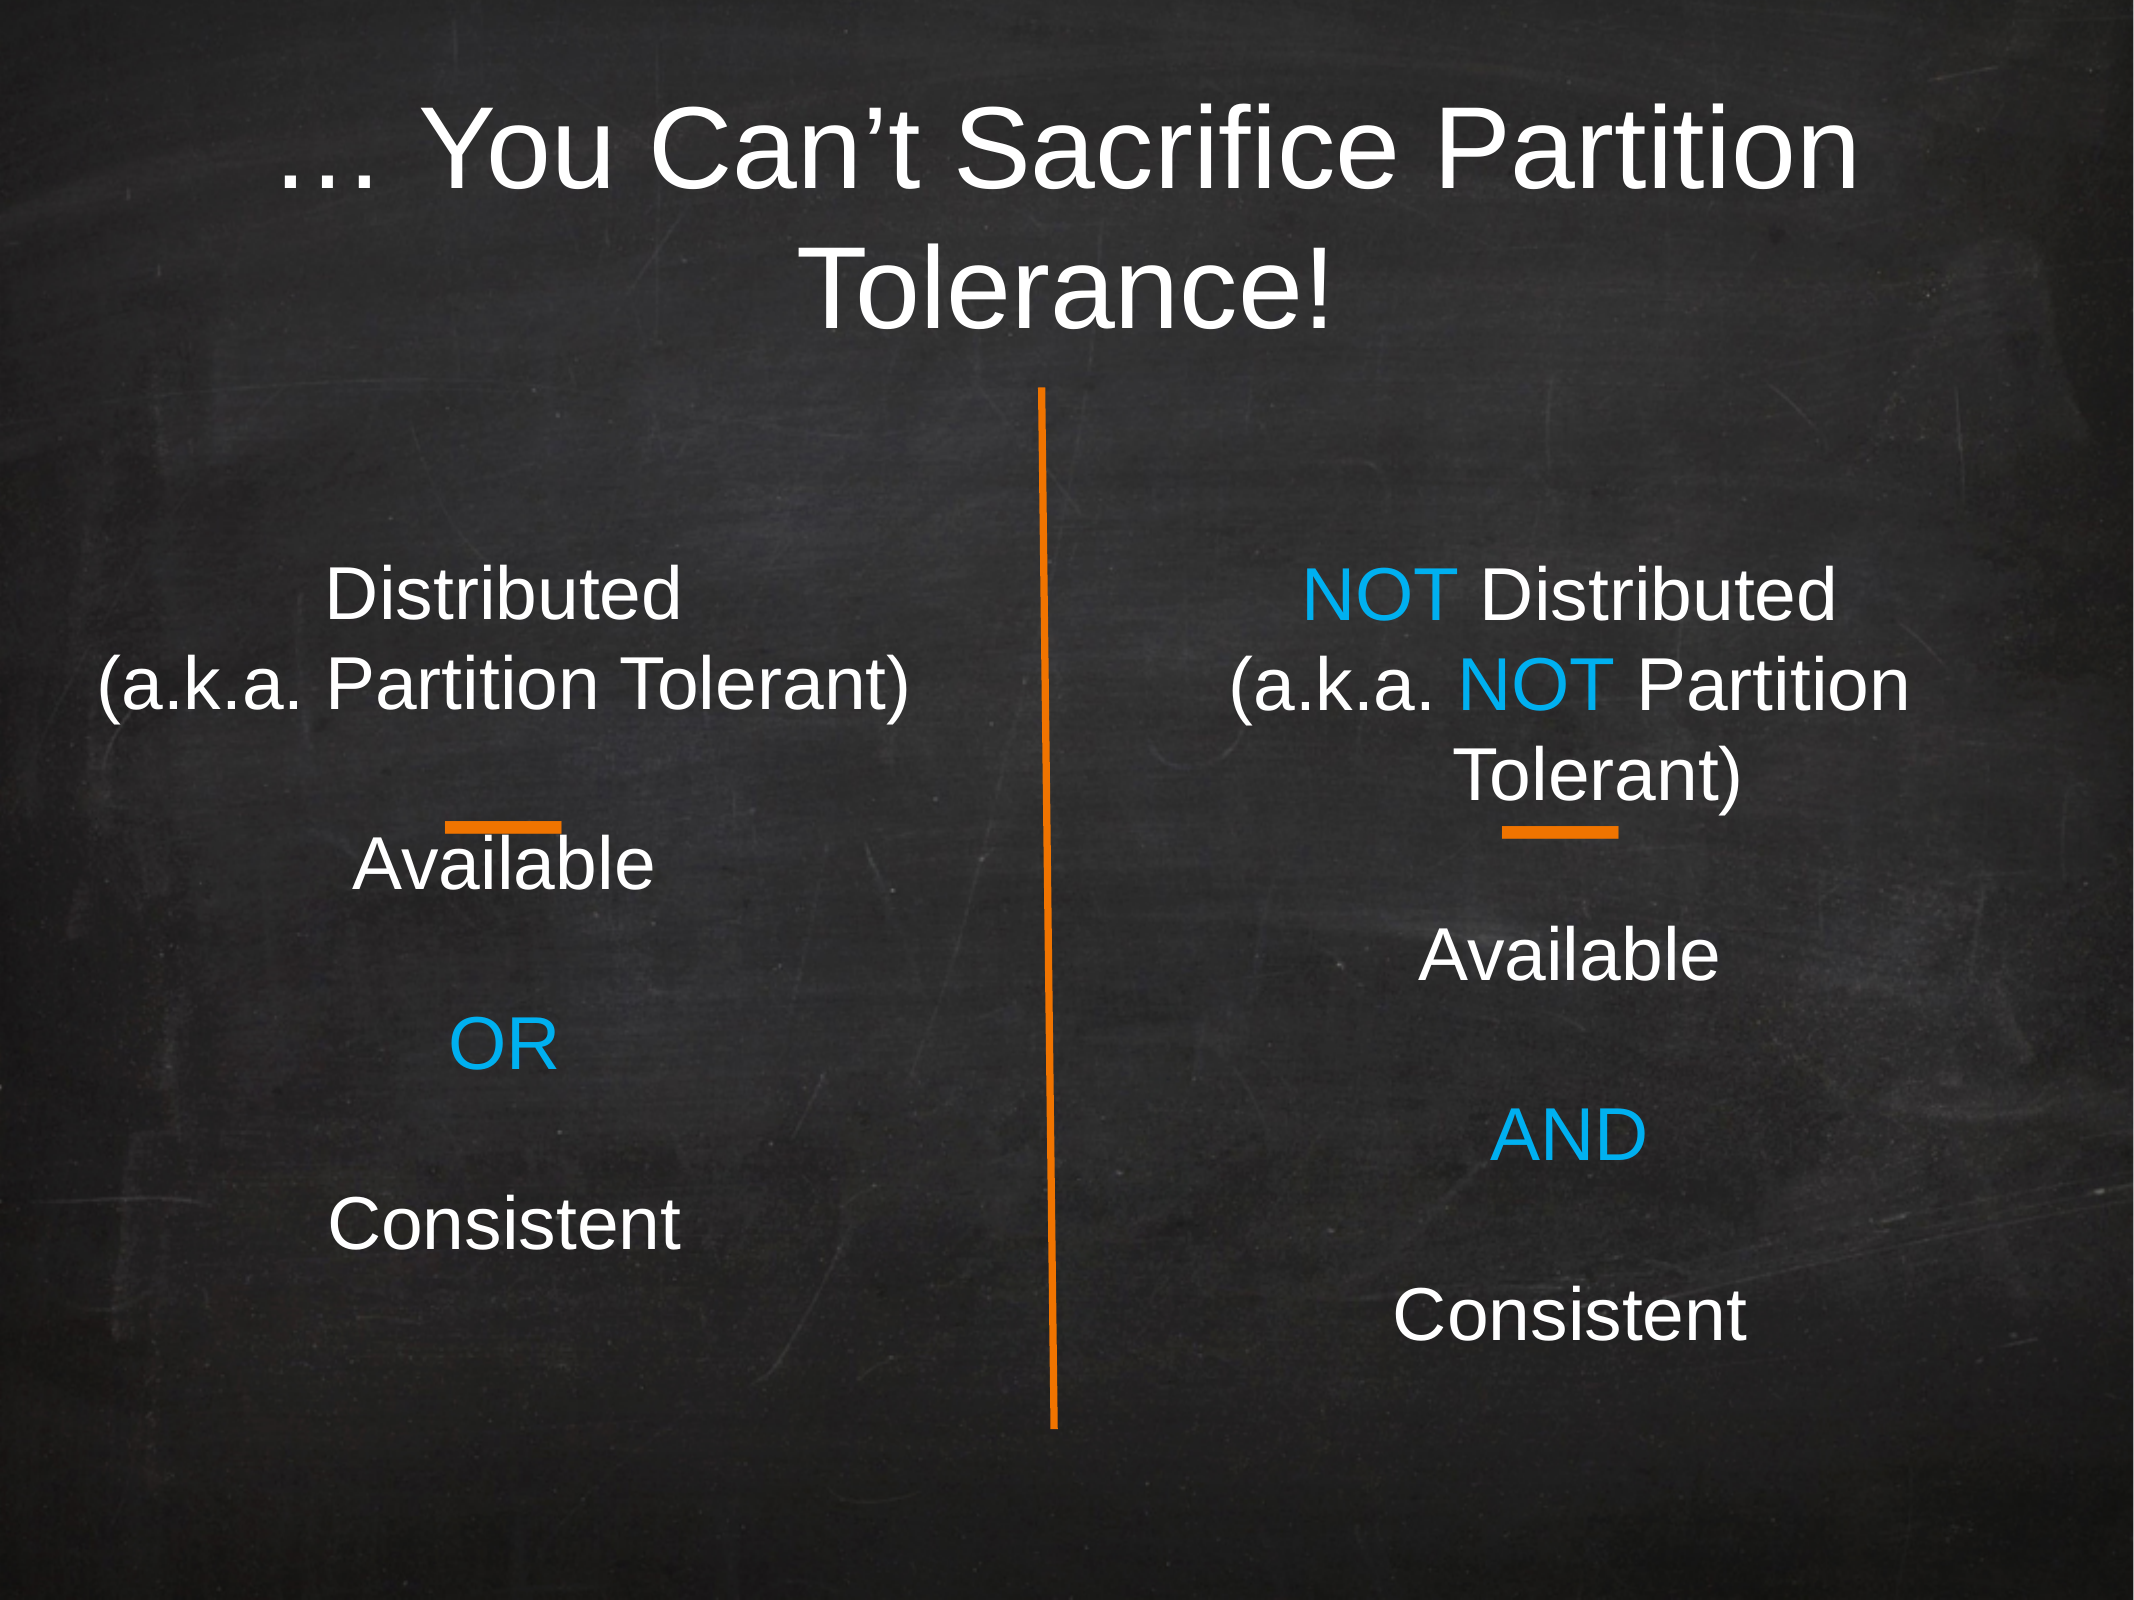

# … You Can’t Sacrifice Partition Tolerance!
Distributed
(a.k.a. Partition Tolerant)

Available

OR

Consistent

NOT Distributed
(a.k.a. NOT Partition Tolerant)

Available

AND

Consistent

_
_